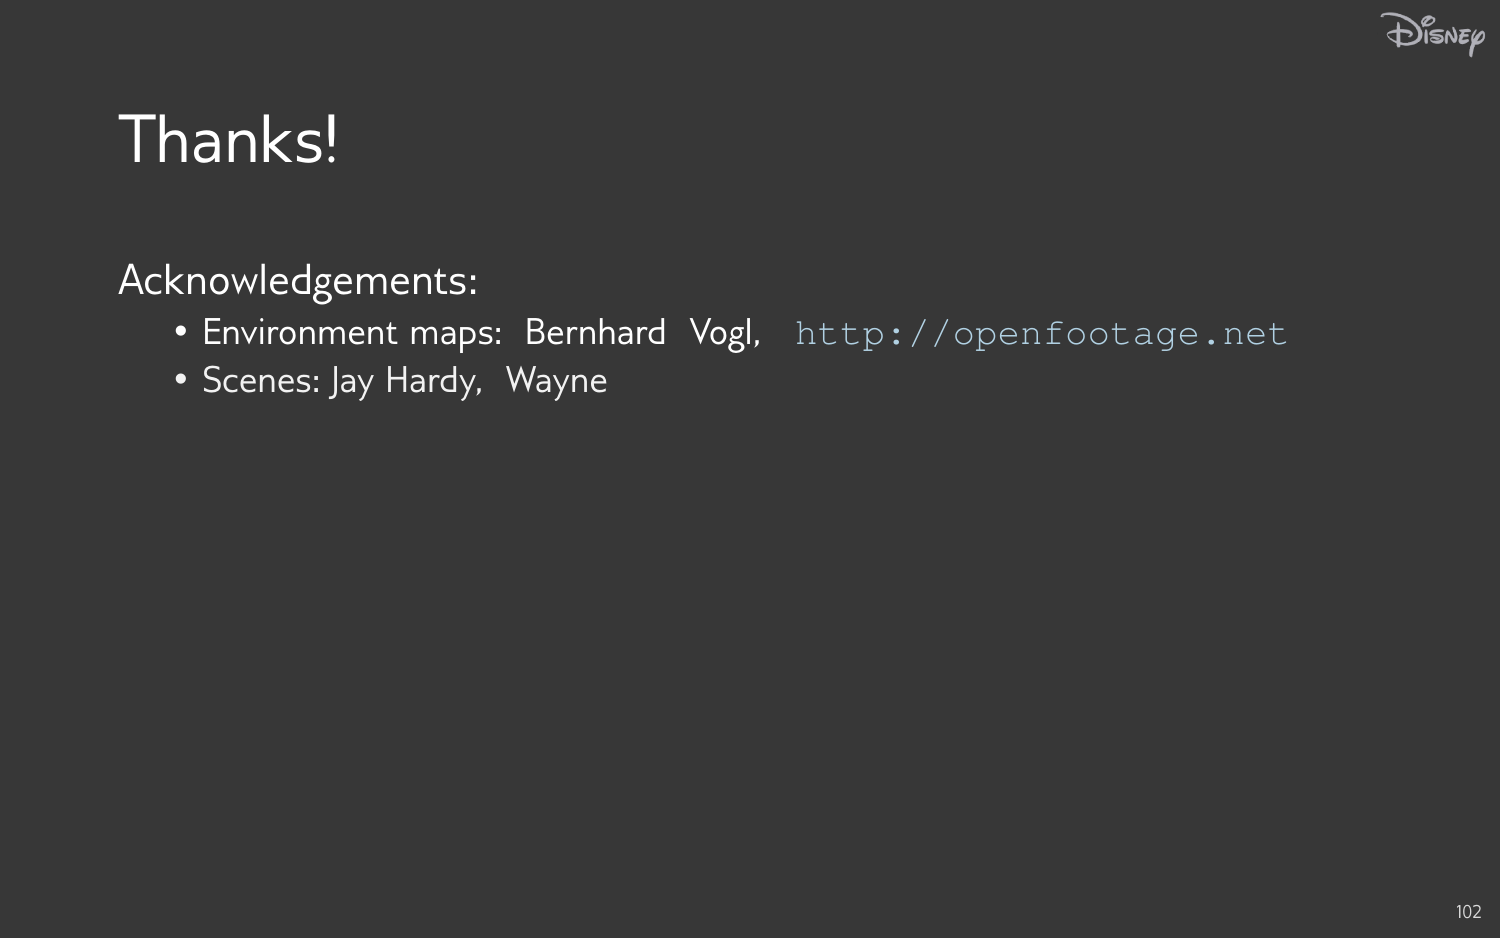

# Thanks!
Acknowledgements:
Environment maps:  Bernhard  Vogl,   http://openfootage.net
Scenes: Jay Hardy,  Wayne
102